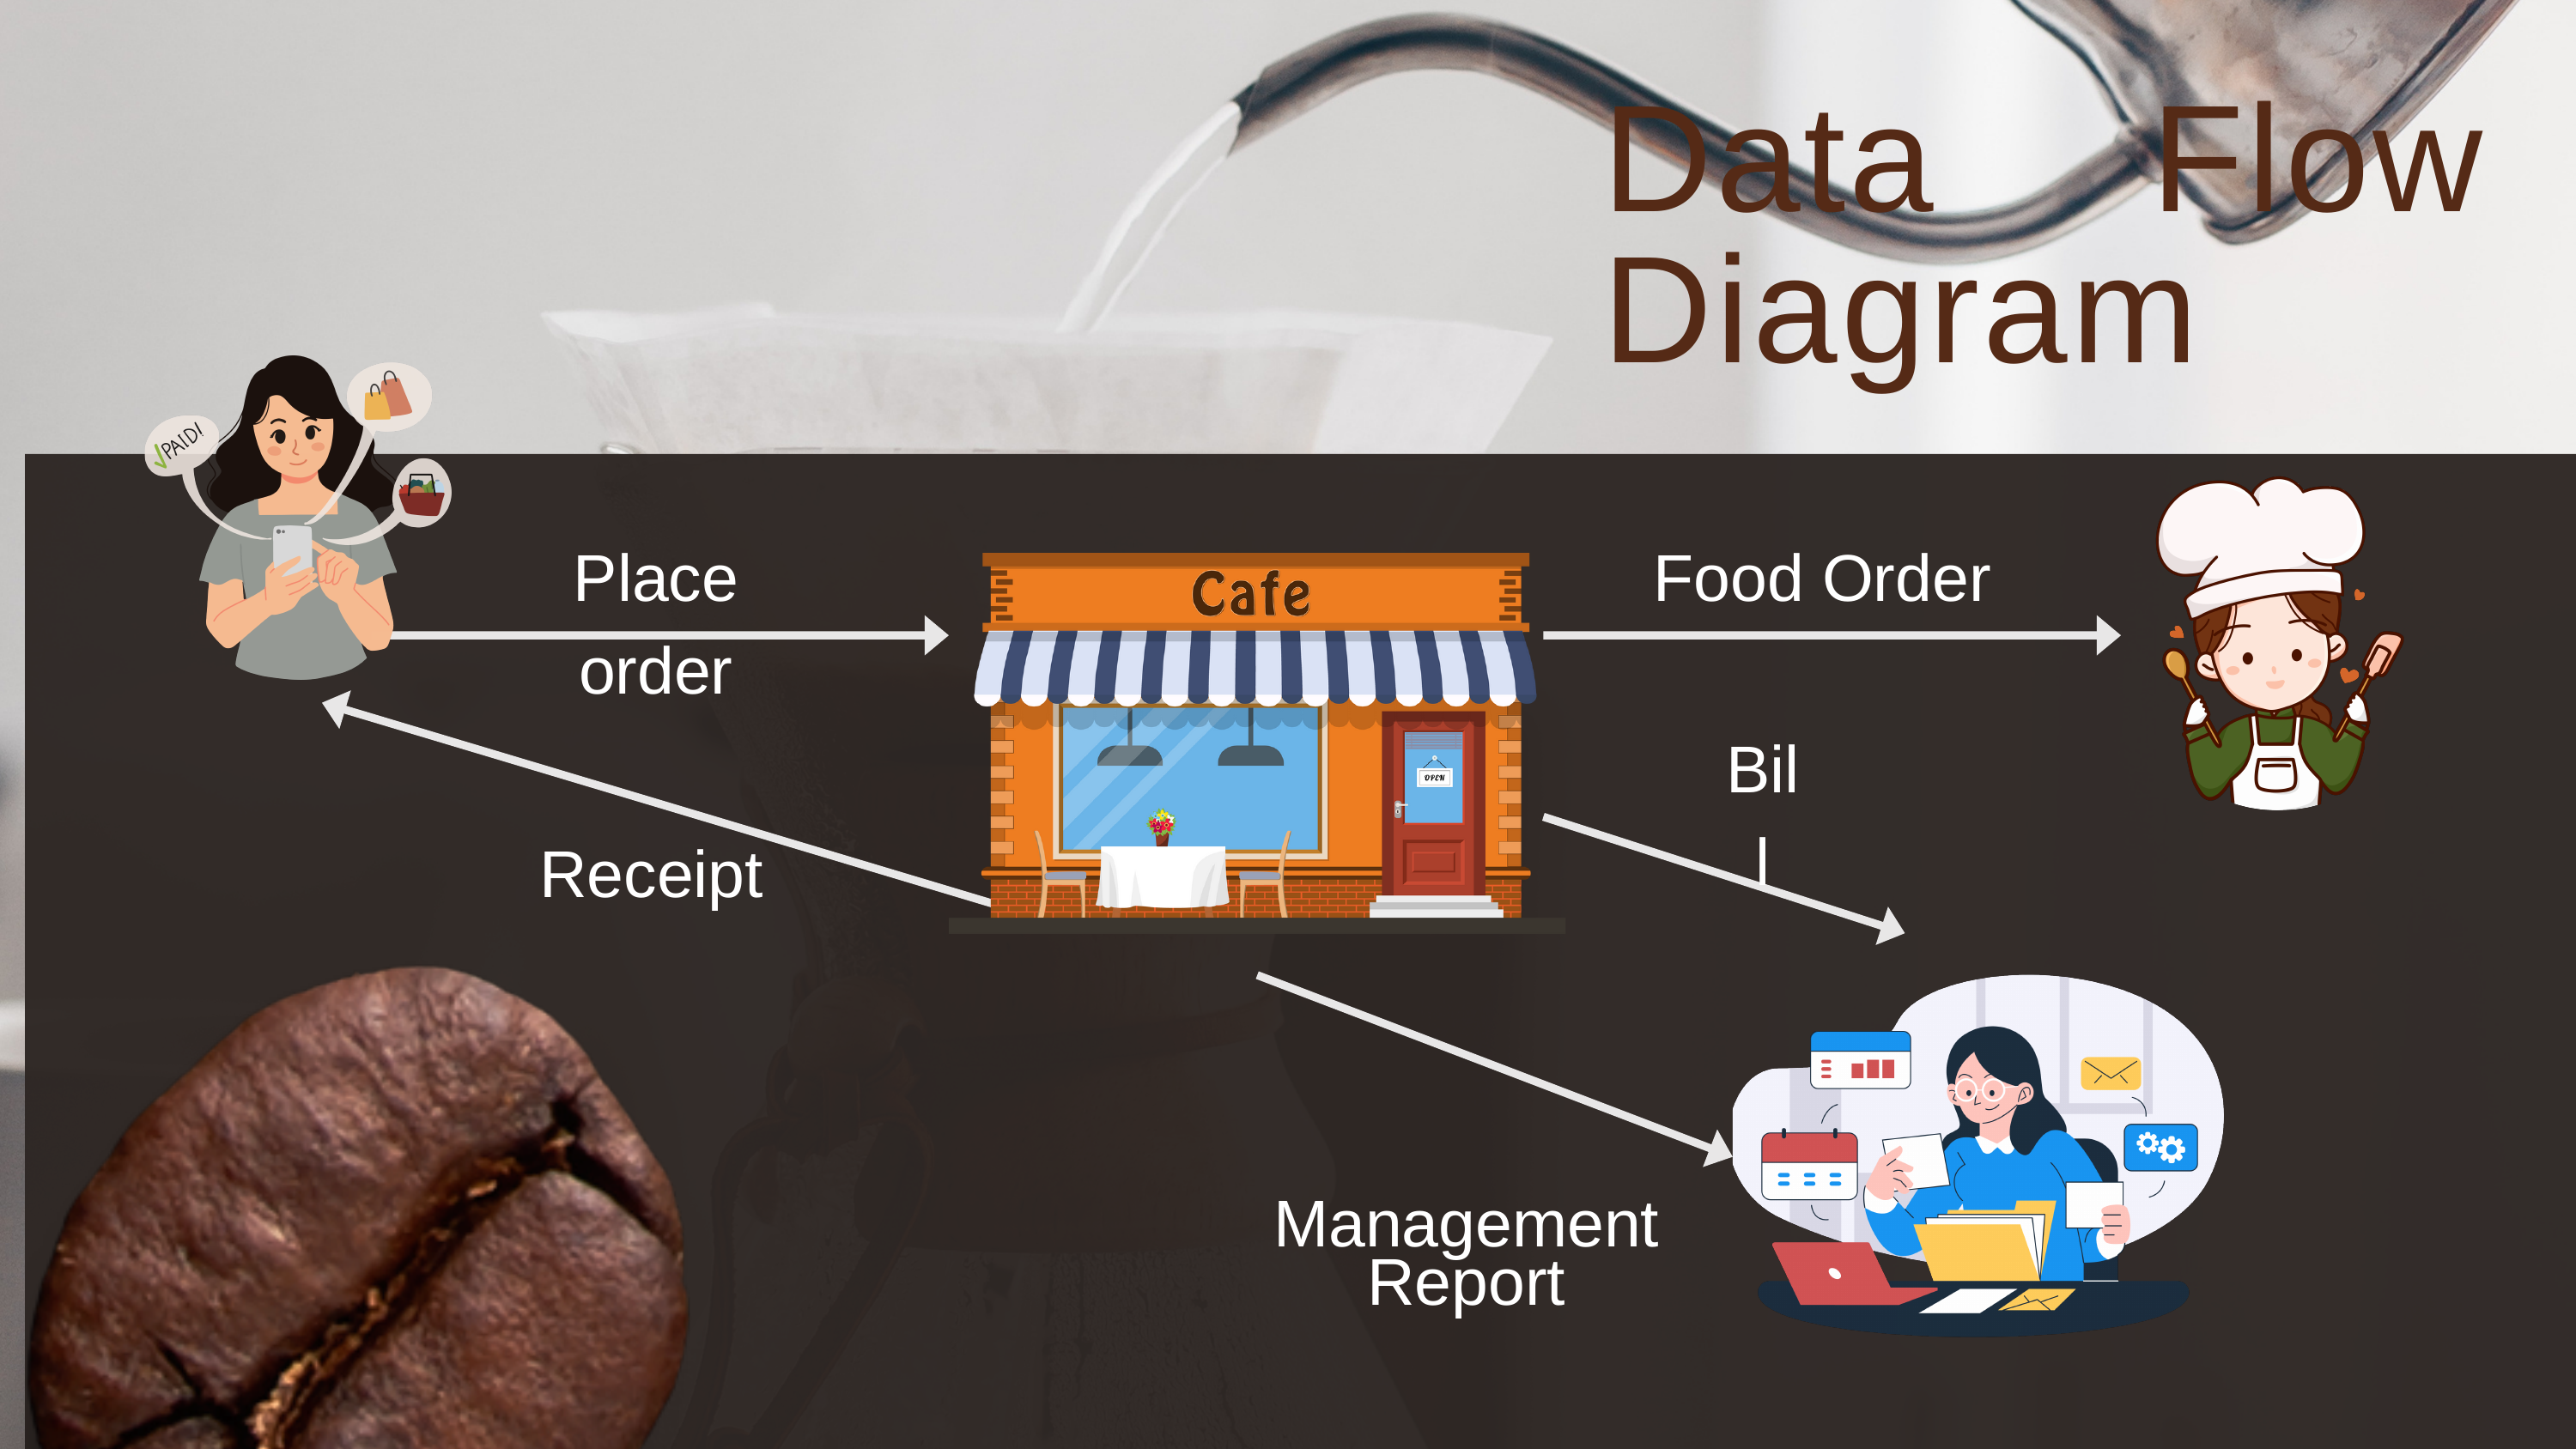

Data Flow Diagram

Place order
Food Order

Bill

Receipt

Management Report